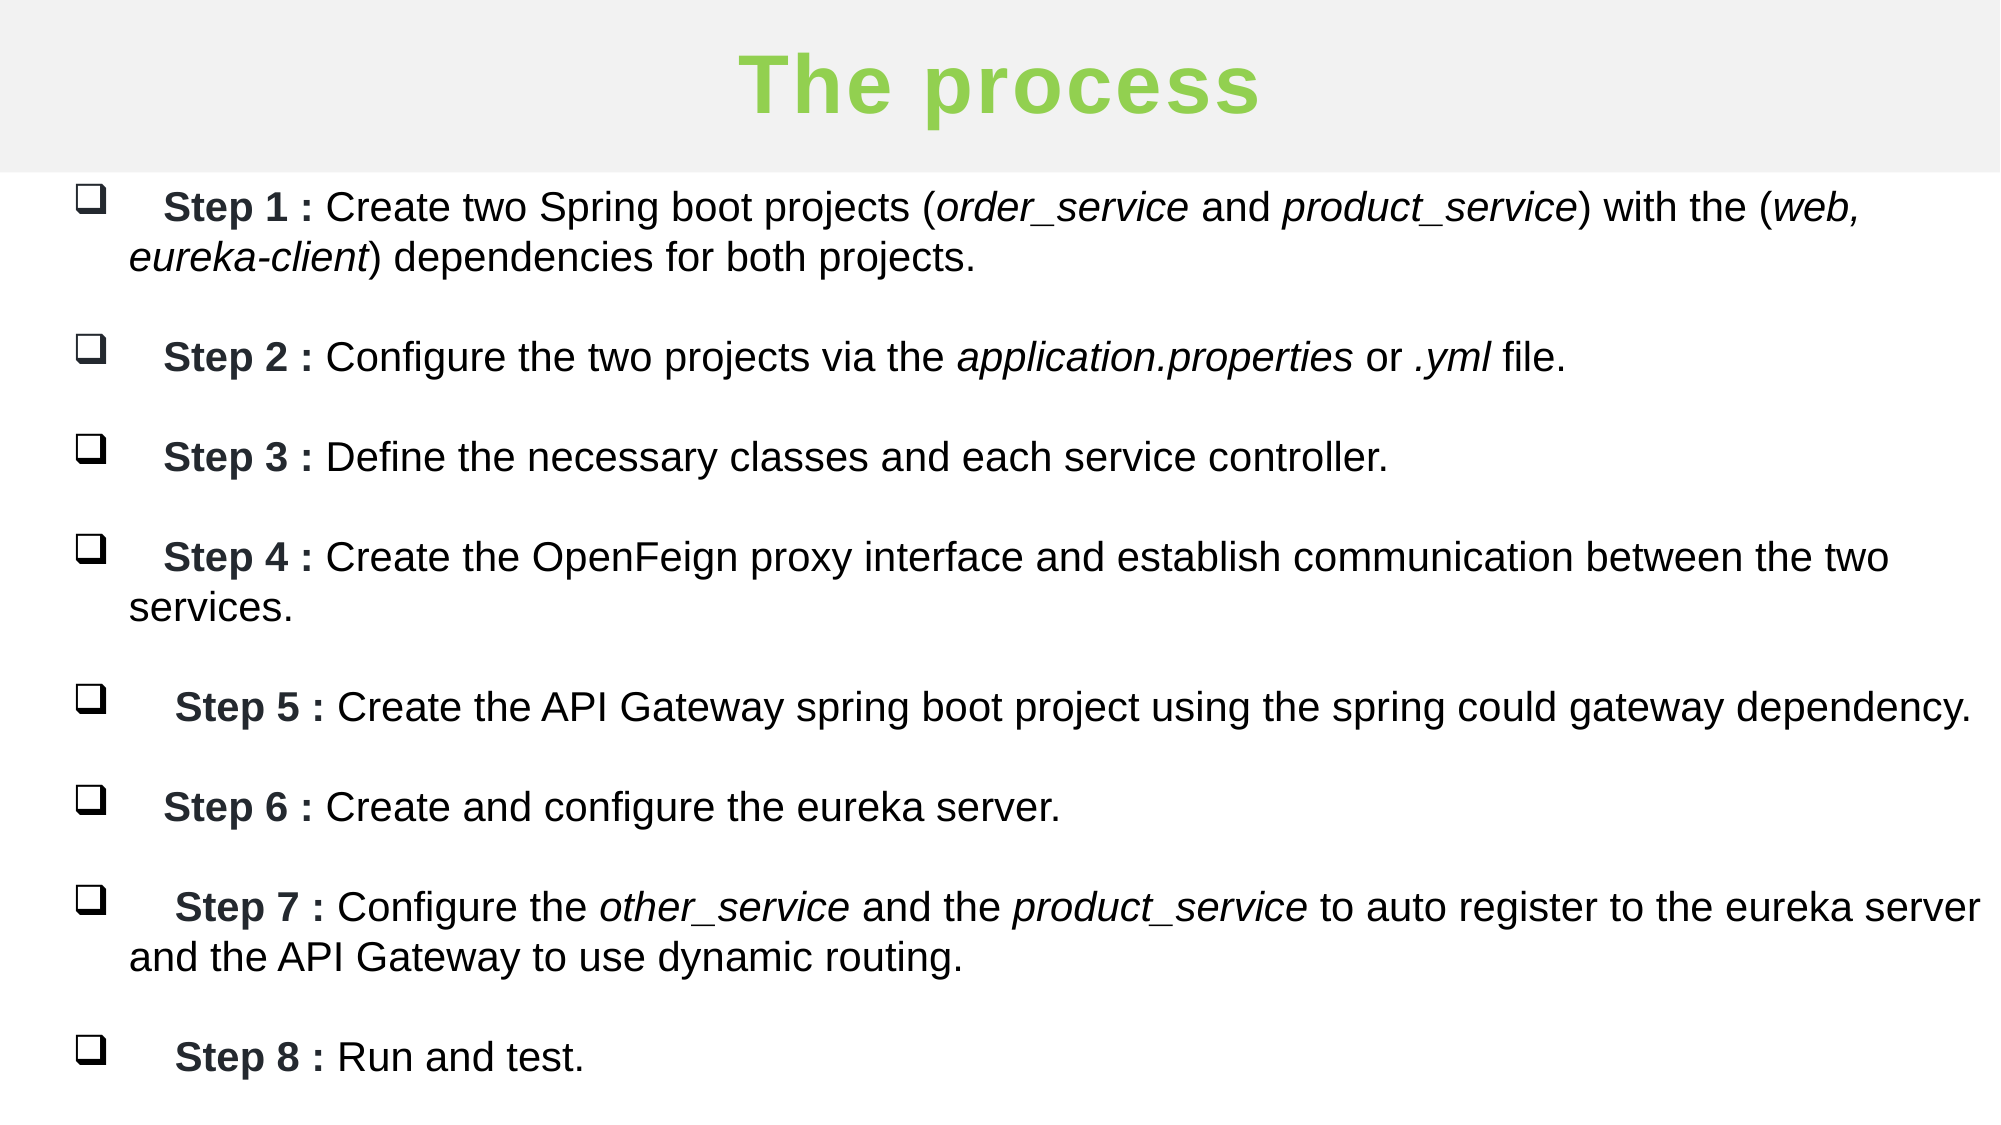

# The process
   Step 1 : Create two Spring boot projects (order_service and product_service) with the (web, eureka-client) dependencies for both projects.

   Step 2 : Configure the two projects via the application.properties or .yml file.

   Step 3 : Define the necessary classes and each service controller.

   Step 4 : Create the OpenFeign proxy interface and establish communication between the two services.

    Step 5 : Create the API Gateway spring boot project using the spring could gateway dependency.

   Step 6 : Create and configure the eureka server.

    Step 7 : Configure the other_service and the product_service to auto register to the eureka server and the API Gateway to use dynamic routing.

    Step 8 : Run and test.